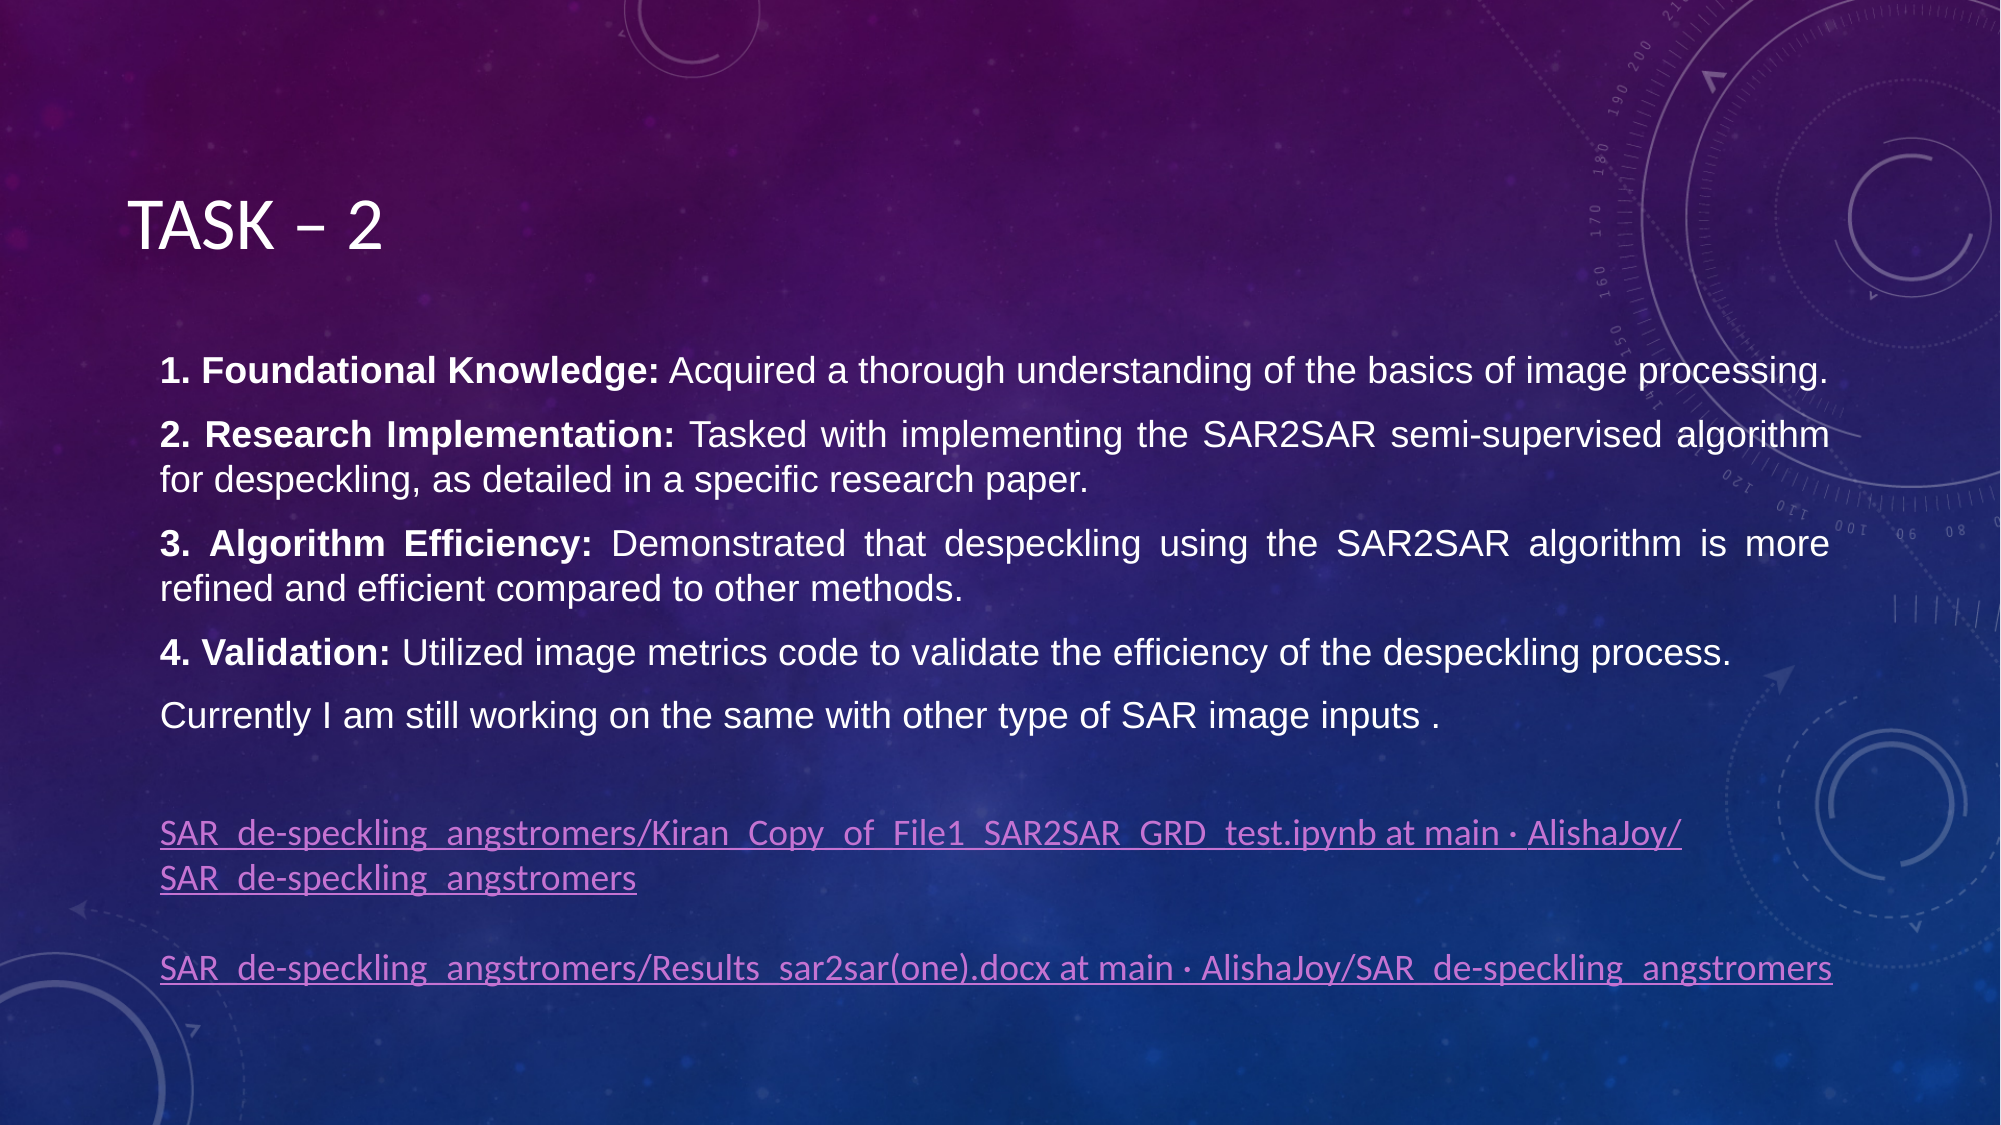

# TASK – 2
 Foundational Knowledge: Acquired a thorough understanding of the basics of image processing.
 Research Implementation: Tasked with implementing the SAR2SAR semi-supervised algorithm for despeckling, as detailed in a specific research paper.
 Algorithm Efficiency: Demonstrated that despeckling using the SAR2SAR algorithm is more refined and efficient compared to other methods.
 Validation: Utilized image metrics code to validate the efficiency of the despeckling process.
Currently I am still working on the same with other type of SAR image inputs .
SAR_de-speckling_angstromers/Kiran_Copy_of_File1_SAR2SAR_GRD_test.ipynb at main · AlishaJoy/SAR_de-speckling_angstromers

SAR_de-speckling_angstromers/Results_sar2sar(one).docx at main · AlishaJoy/SAR_de-speckling_angstromers